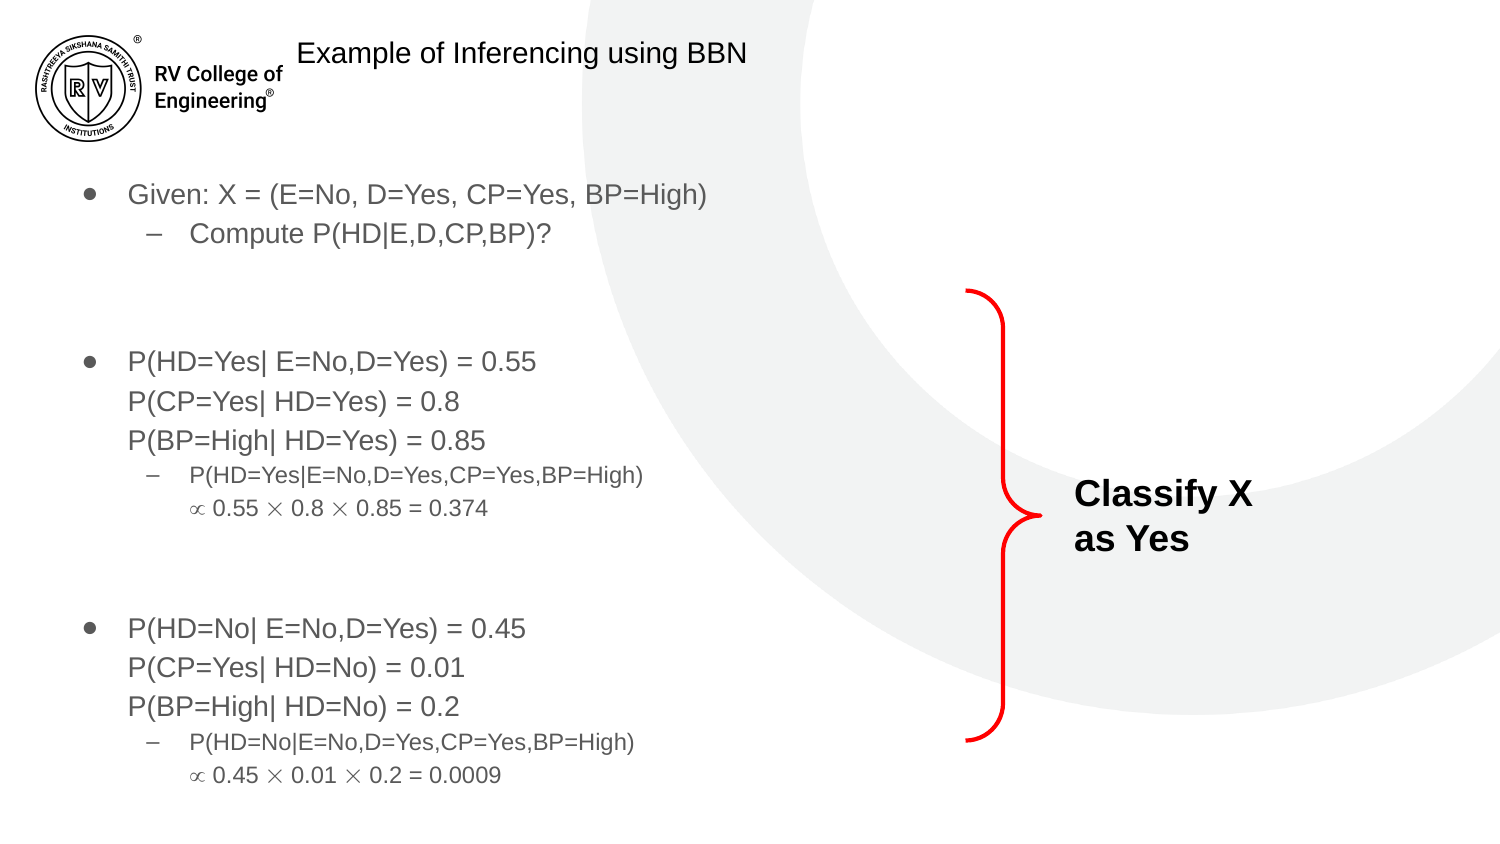

# Example of Inferencing using BBN
Given: X = (E=No, D=Yes, CP=Yes, BP=High)
Compute P(HD|E,D,CP,BP)?

P(HD=Yes| E=No,D=Yes) = 0.55
P(CP=Yes| HD=Yes) = 0.8
P(BP=High| HD=Yes) = 0.85
P(HD=Yes|E=No,D=Yes,CP=Yes,BP=High)
∝ 0.55 × 0.8 × 0.85 = 0.374

P(HD=No| E=No,D=Yes) = 0.45
P(CP=Yes| HD=No) = 0.01
P(BP=High| HD=No) = 0.2
P(HD=No|E=No,D=Yes,CP=Yes,BP=High)
∝ 0.45 × 0.01 × 0.2 = 0.0009

Classify X as Yes